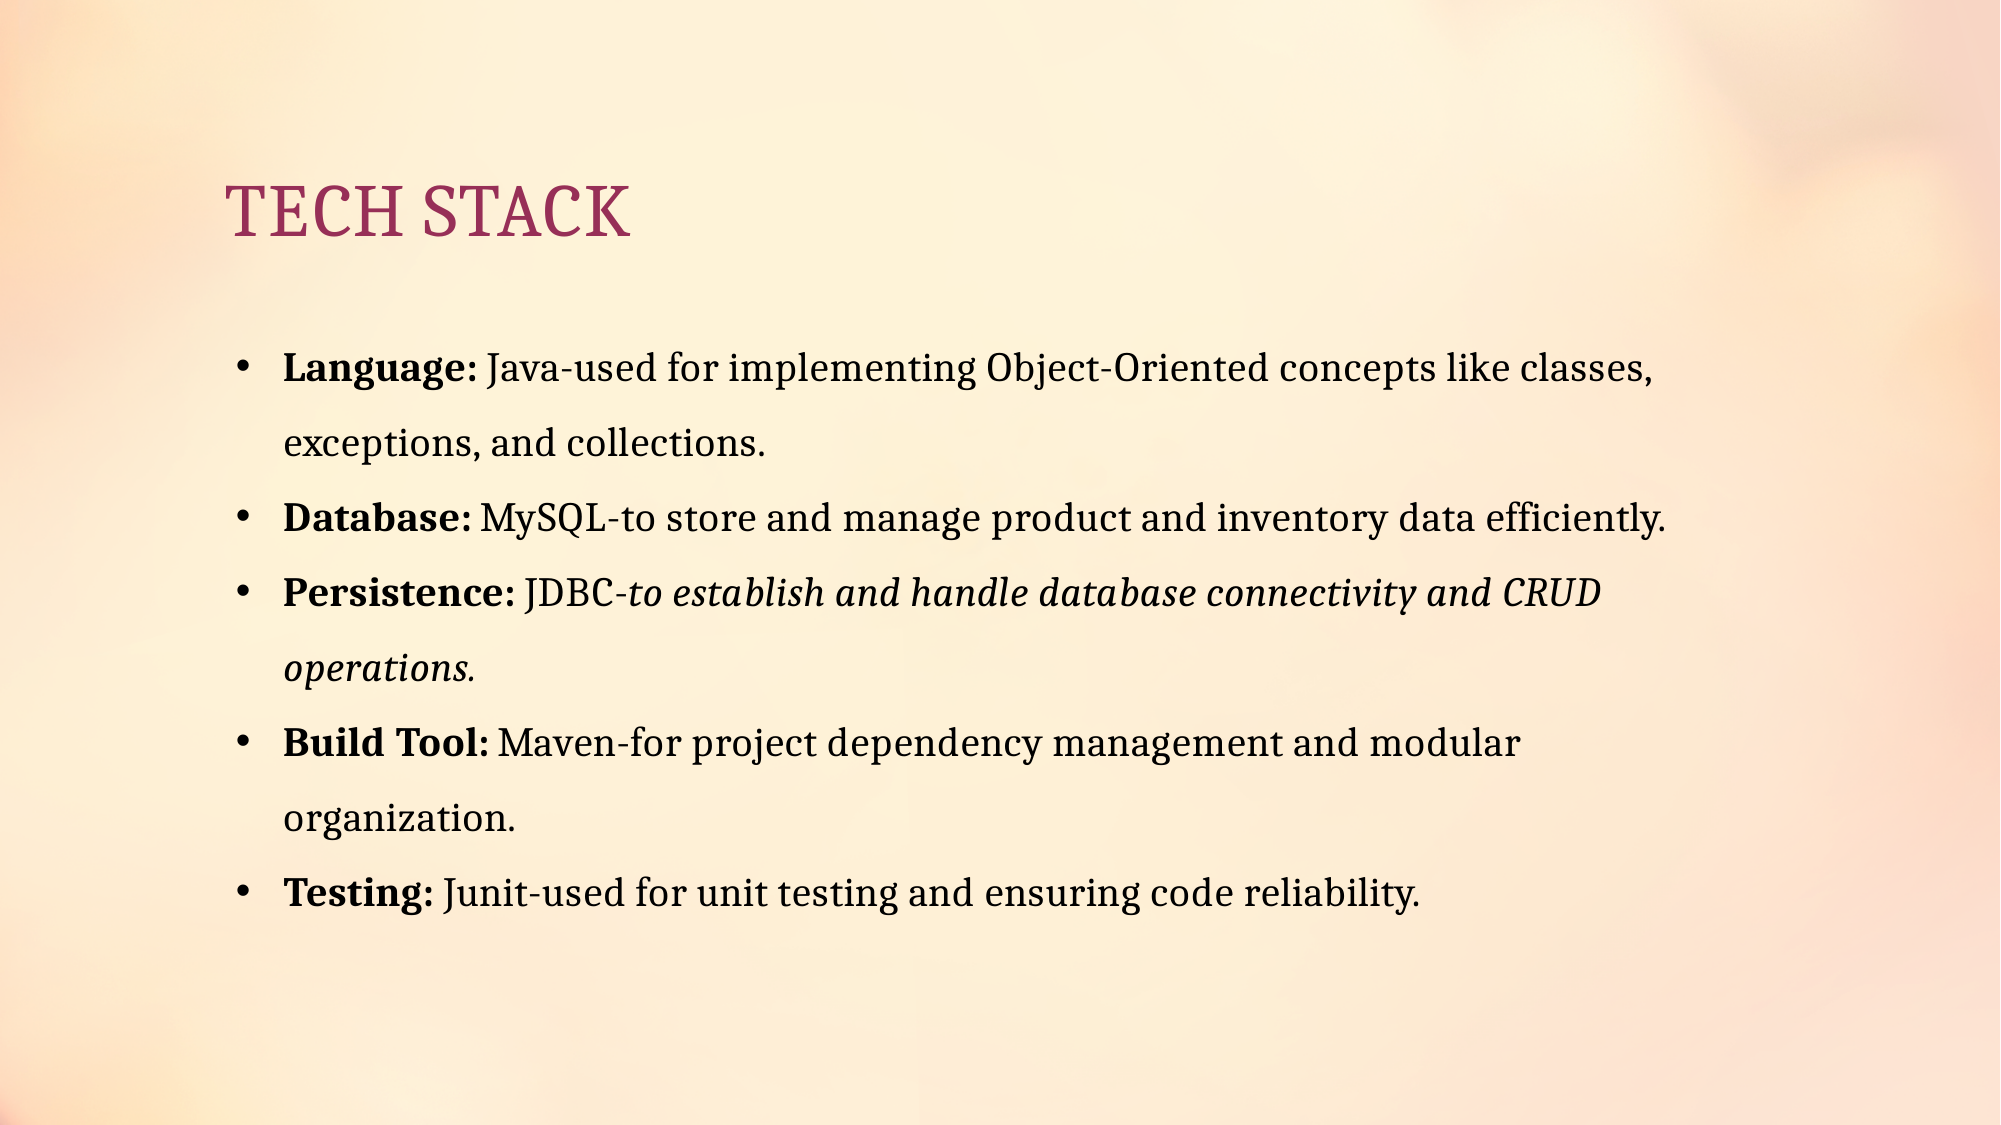

TECH STACK
Language: Java-used for implementing Object-Oriented concepts like classes, exceptions, and collections.
Database: MySQL-to store and manage product and inventory data efficiently.
Persistence: JDBC-to establish and handle database connectivity and CRUD operations.
Build Tool: Maven-for project dependency management and modular organization.
Testing: Junit-used for unit testing and ensuring code reliability.